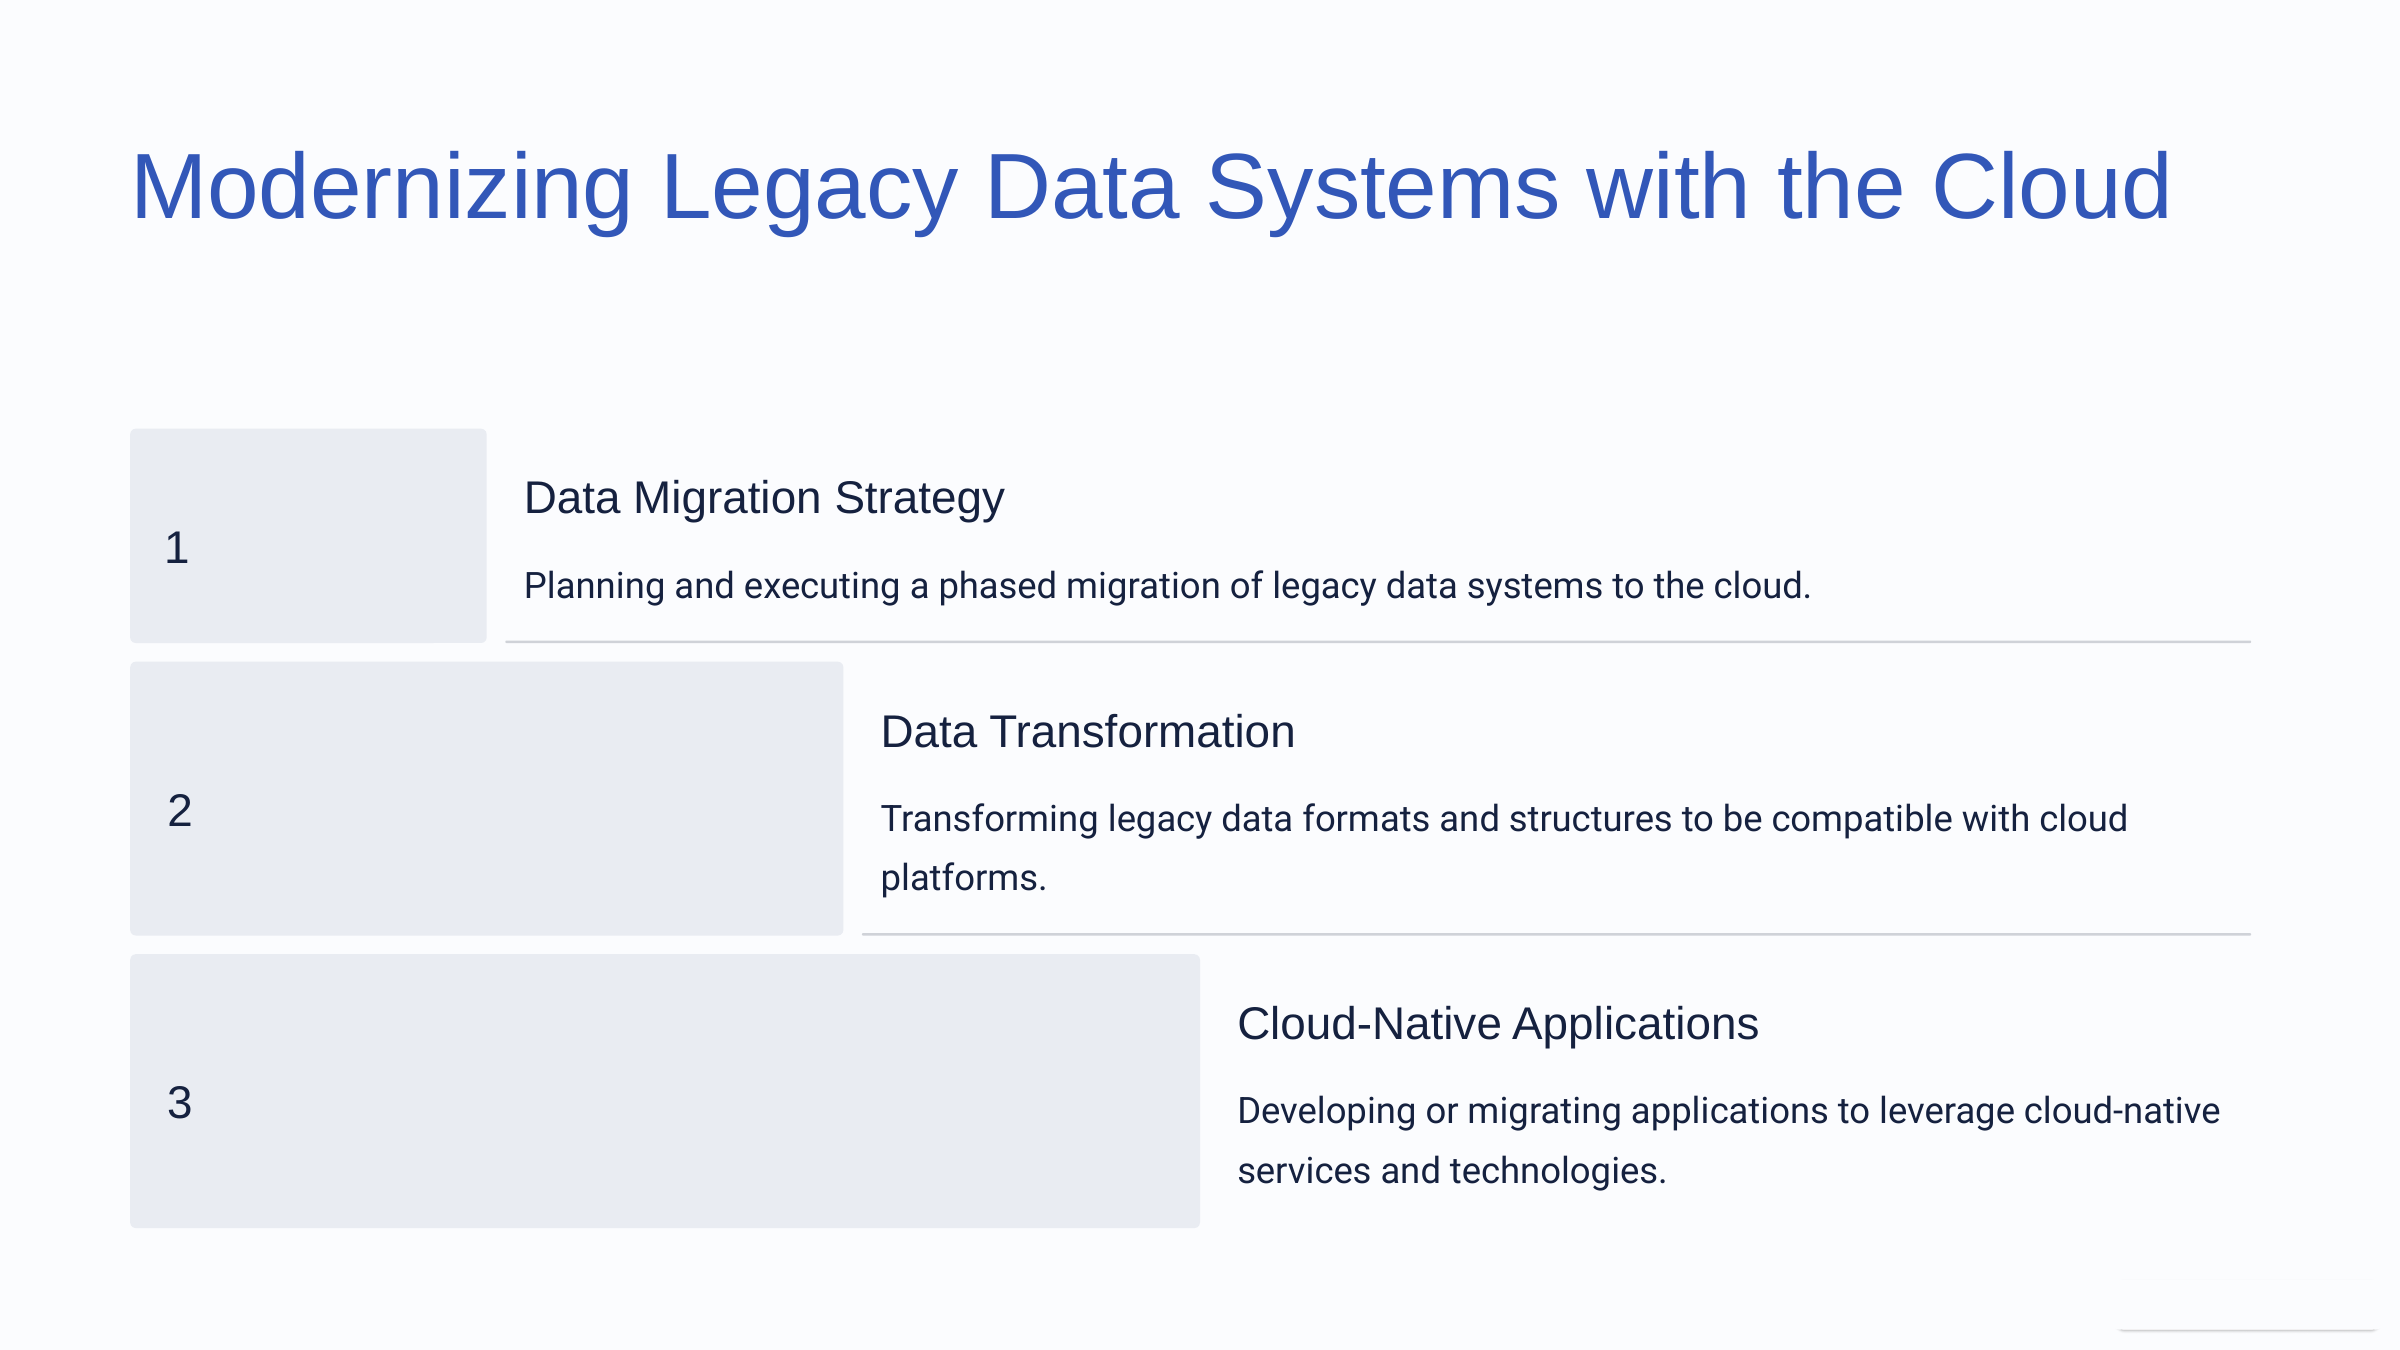

Modernizing Legacy Data Systems with the Cloud

Data Migration Strategy
1
Planning and executing a phased migration of legacy data systems to the cloud.

Data Transformation
2
Transforming legacy data formats and structures to be compatible with cloud platforms.

Cloud-Native Applications
3
Developing or migrating applications to leverage cloud-native services and technologies.